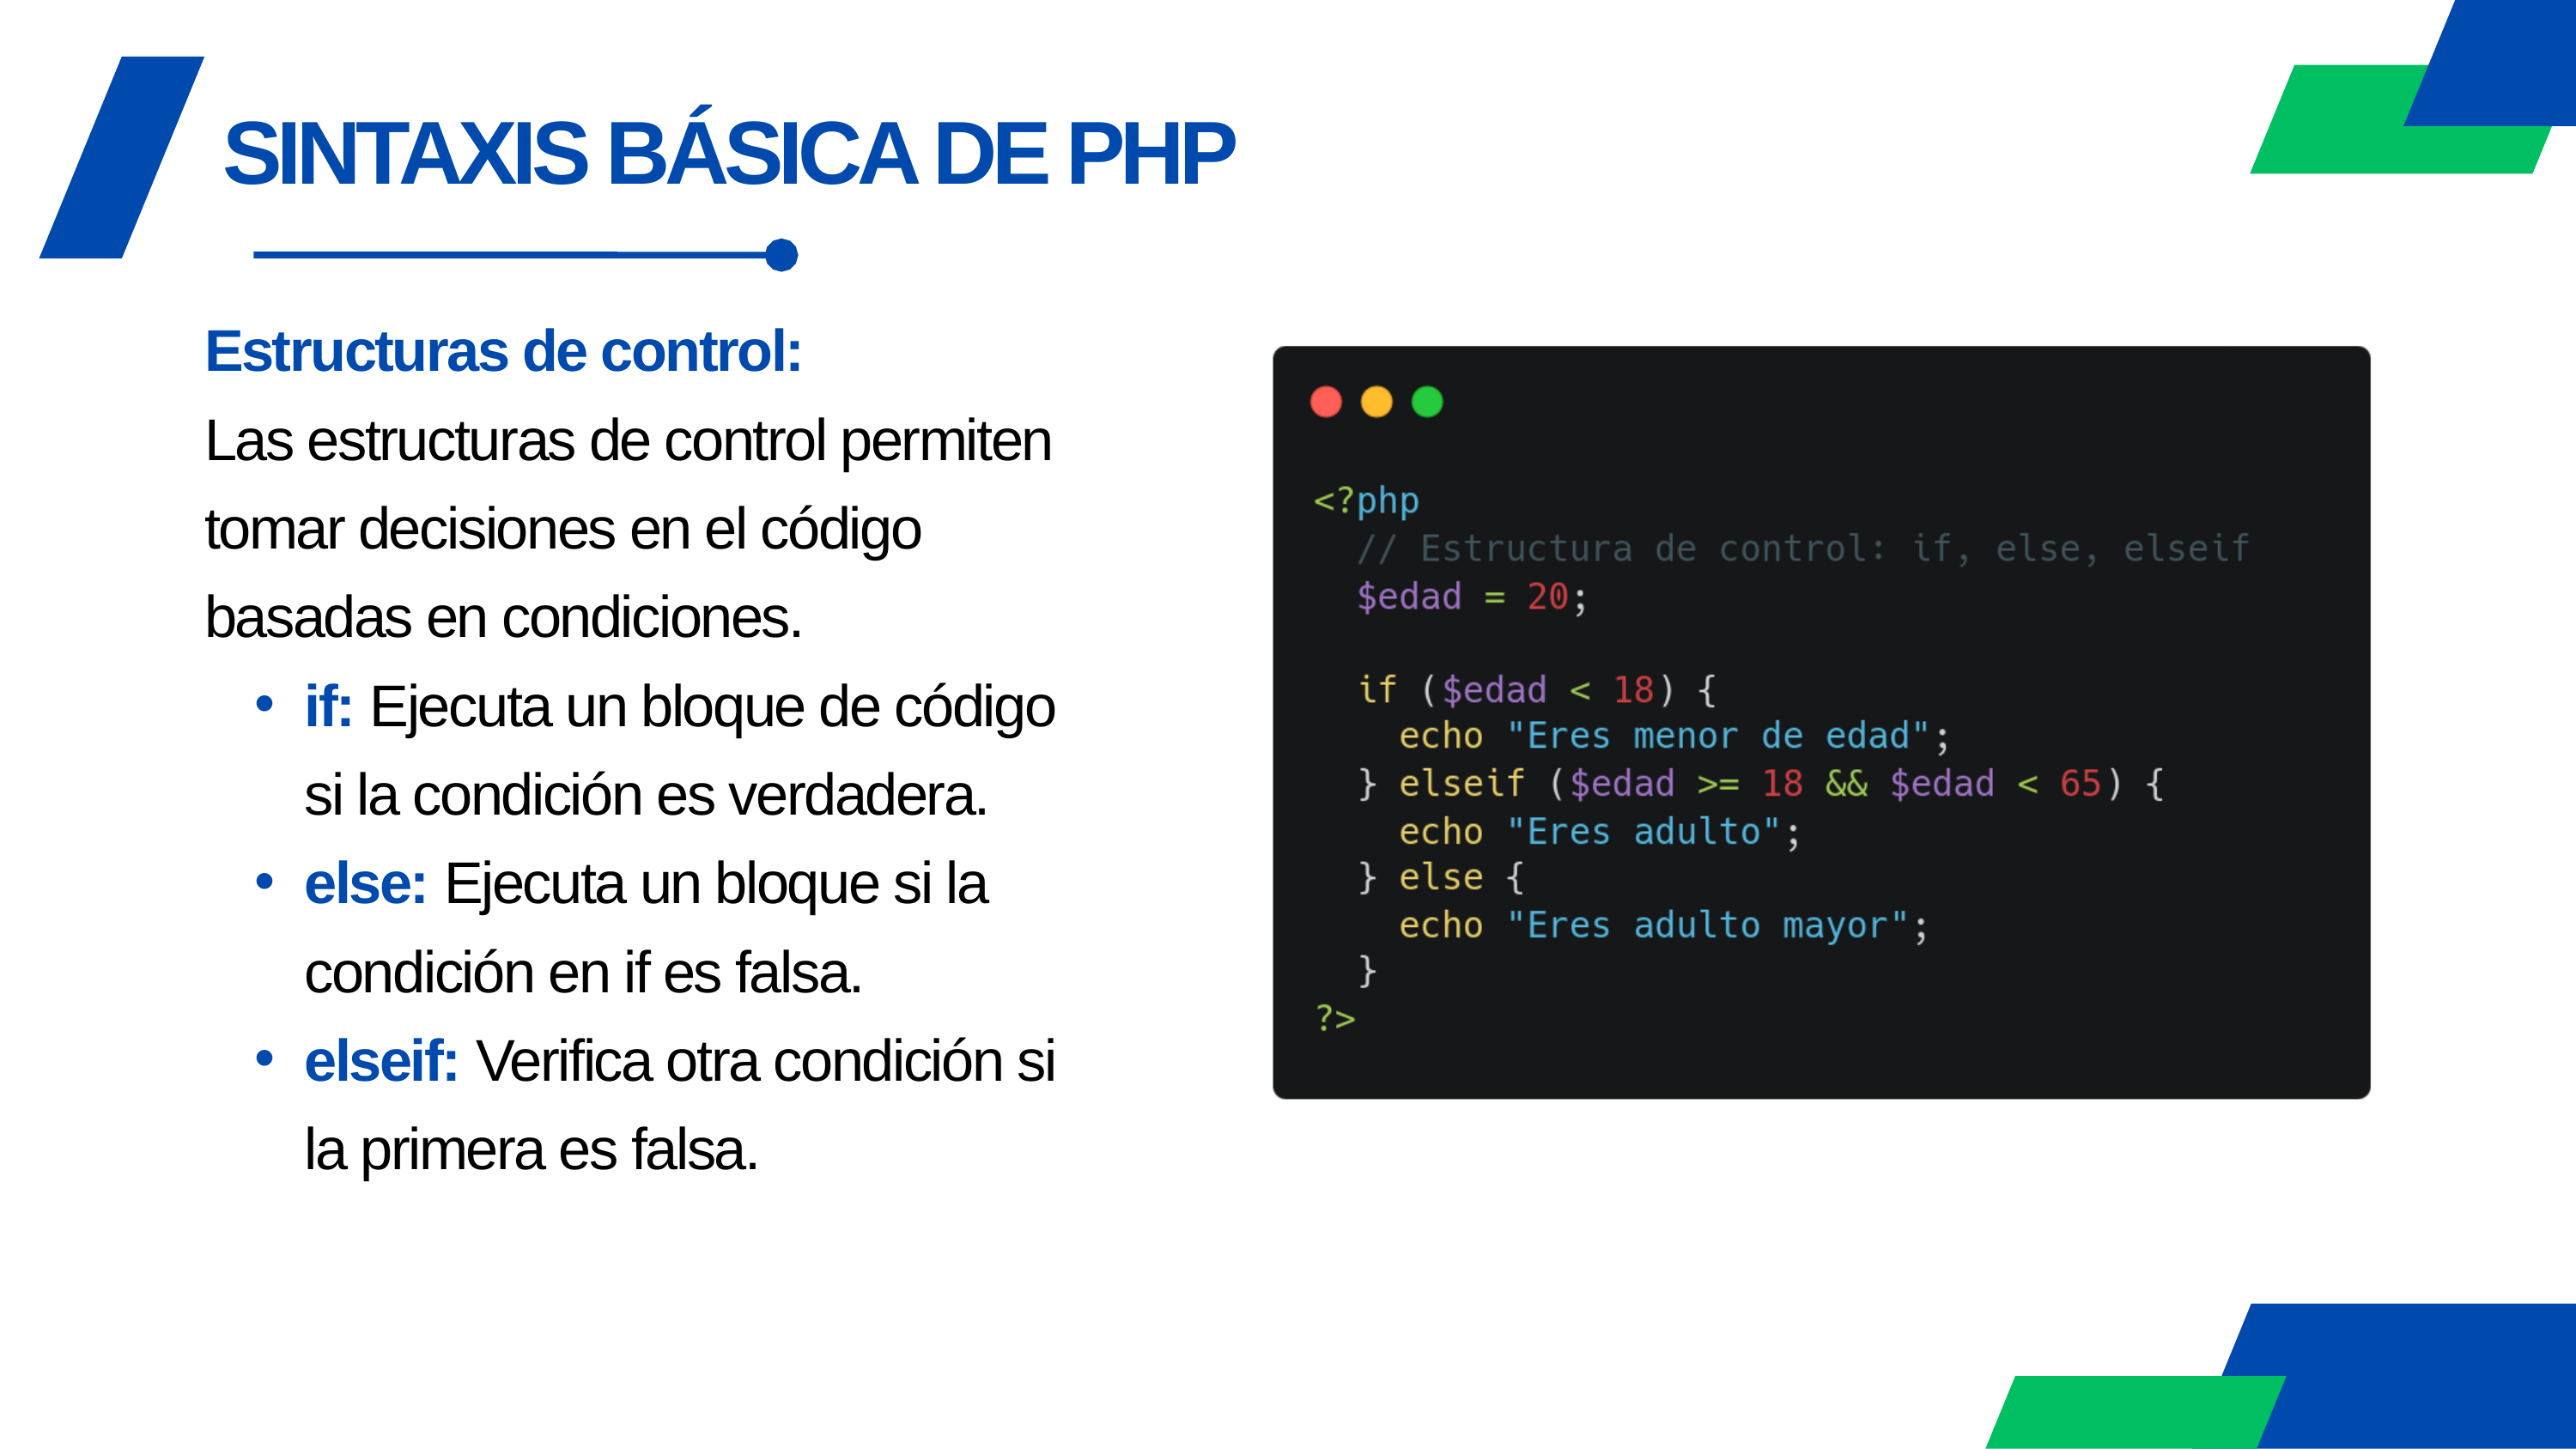

SINTAXIS BÁSICA DE PHP

Estructuras de control:
Las estructuras de control permiten tomar decisiones en el código basadas en condiciones.
if: Ejecuta un bloque de código si la condición es verdadera.
else: Ejecuta un bloque si la condición en if es falsa.
elseif: Verifica otra condición si la primera es falsa.